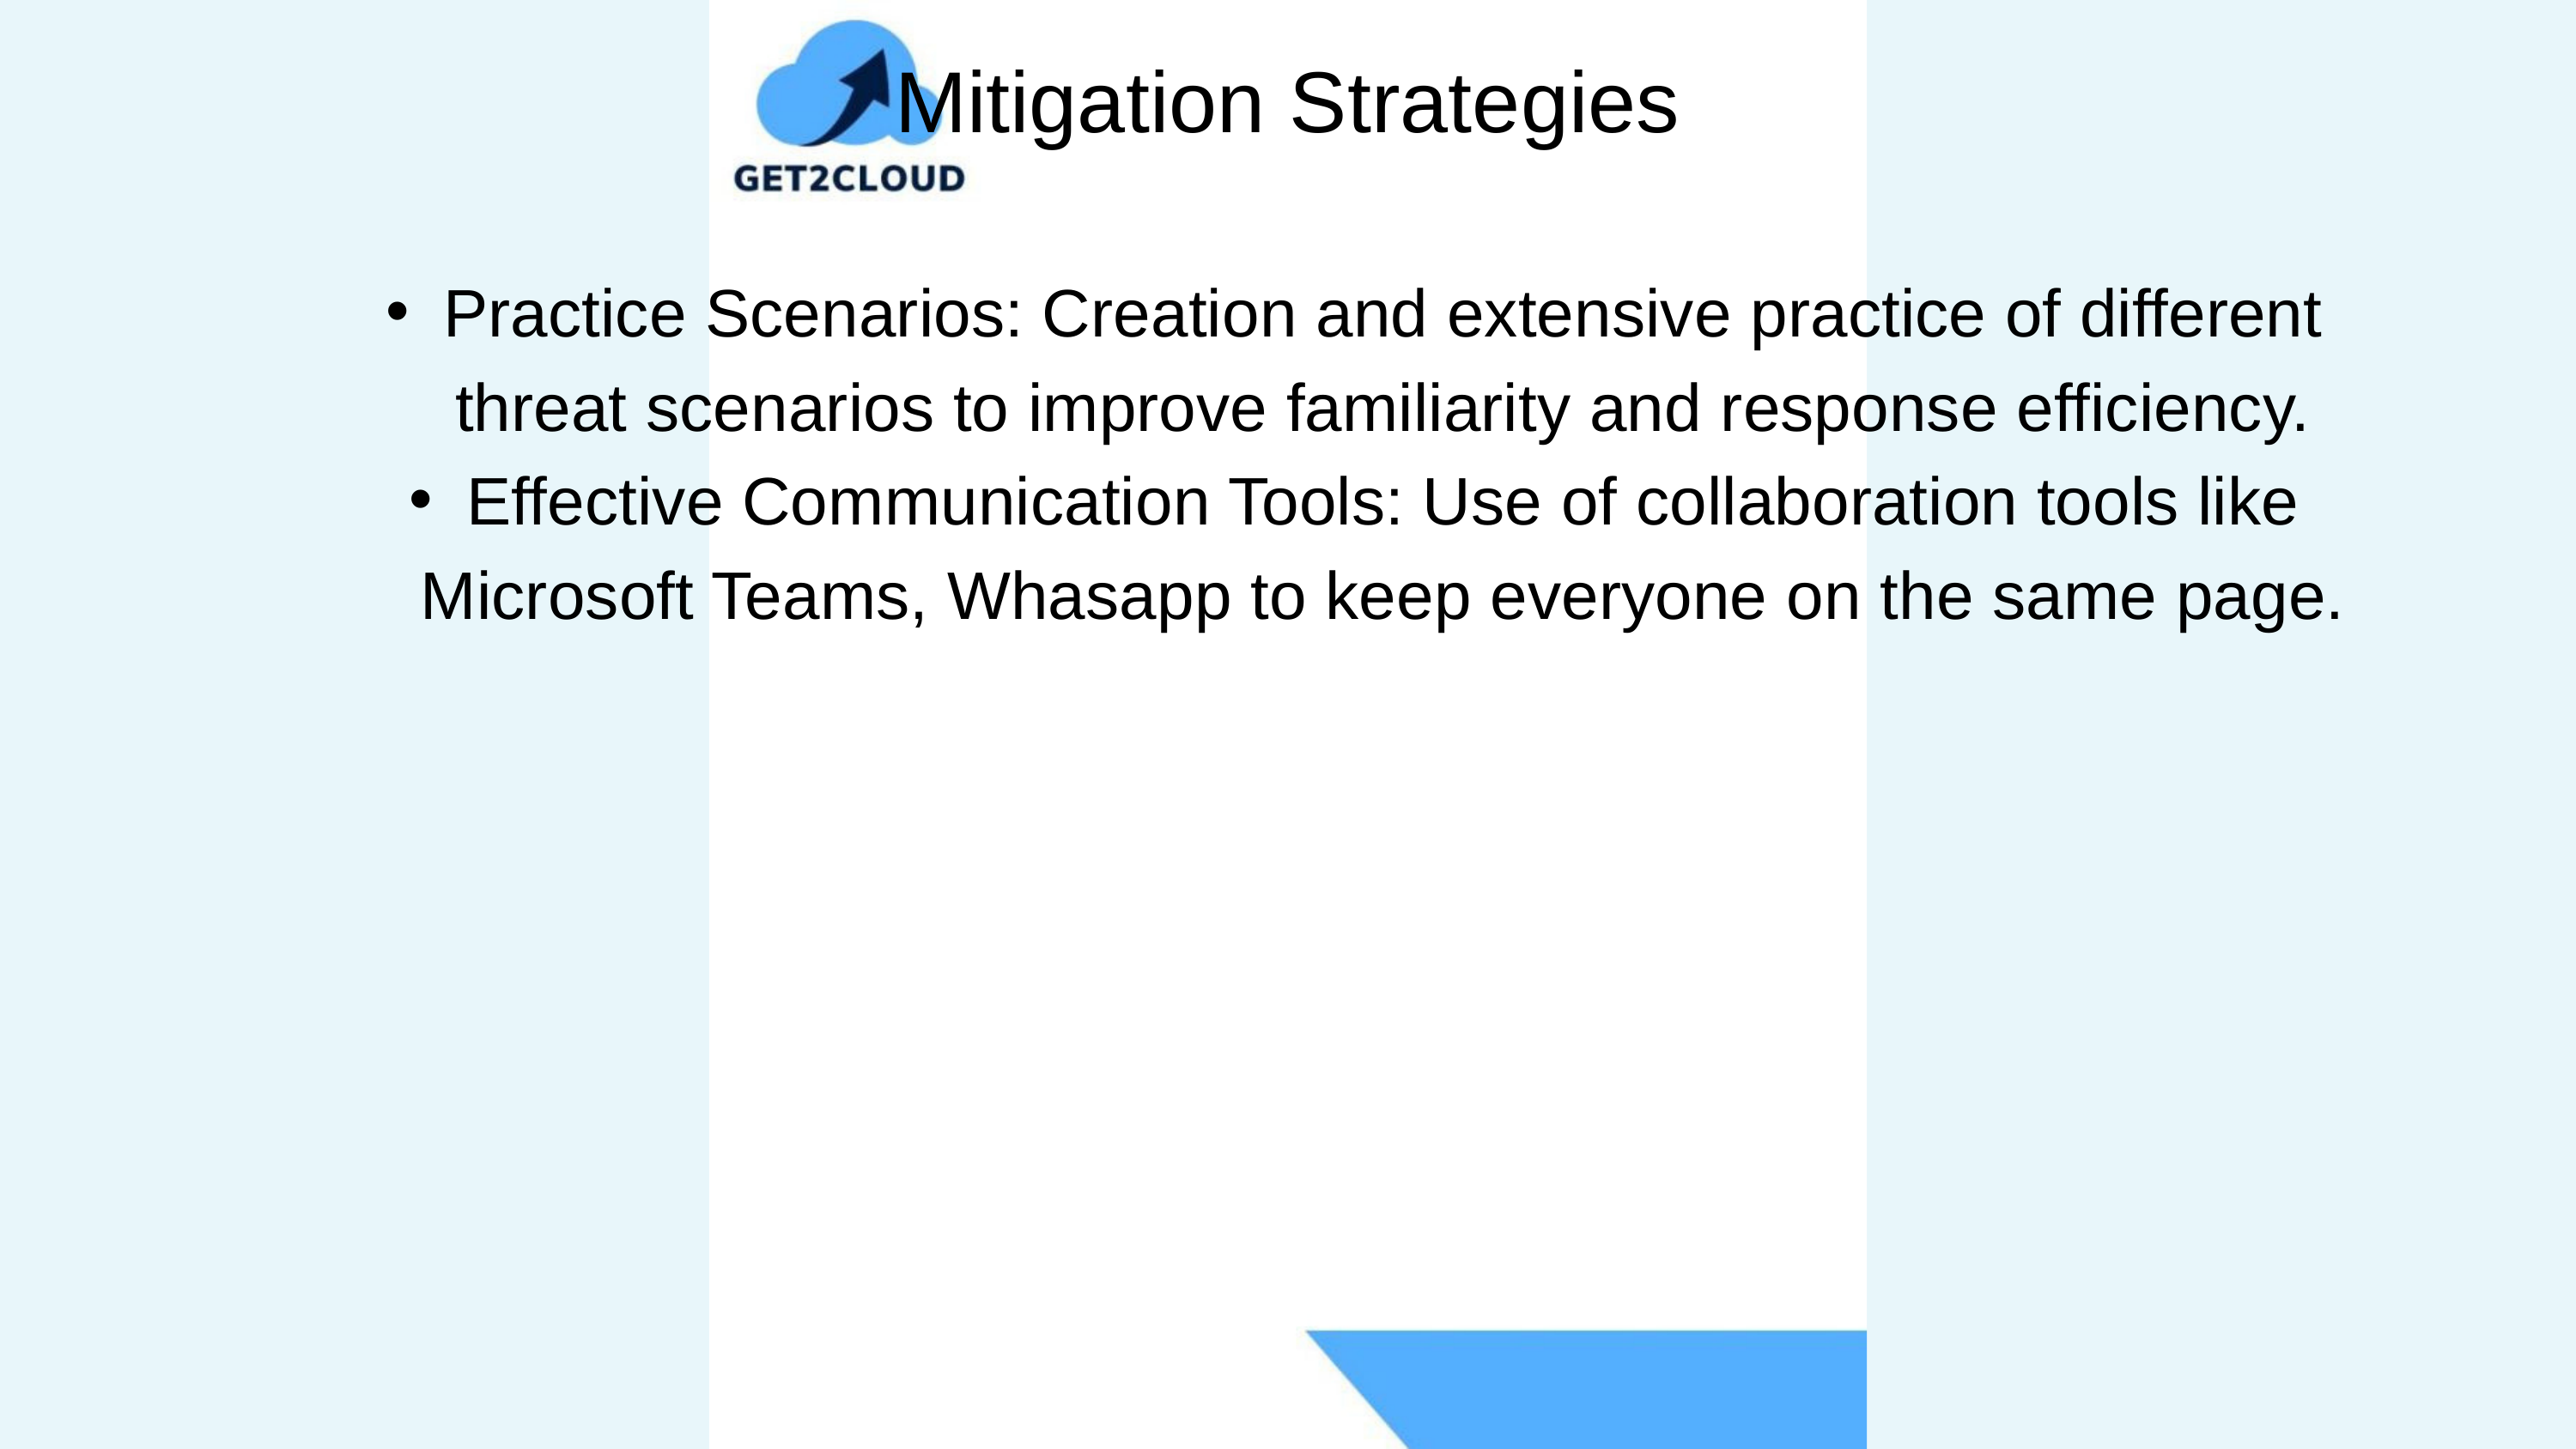

Mitigation Strategies
Practice Scenarios: Creation and extensive practice of different threat scenarios to improve familiarity and response efficiency.
Effective Communication Tools: Use of collaboration tools like Microsoft Teams, Whasapp to keep everyone on the same page.